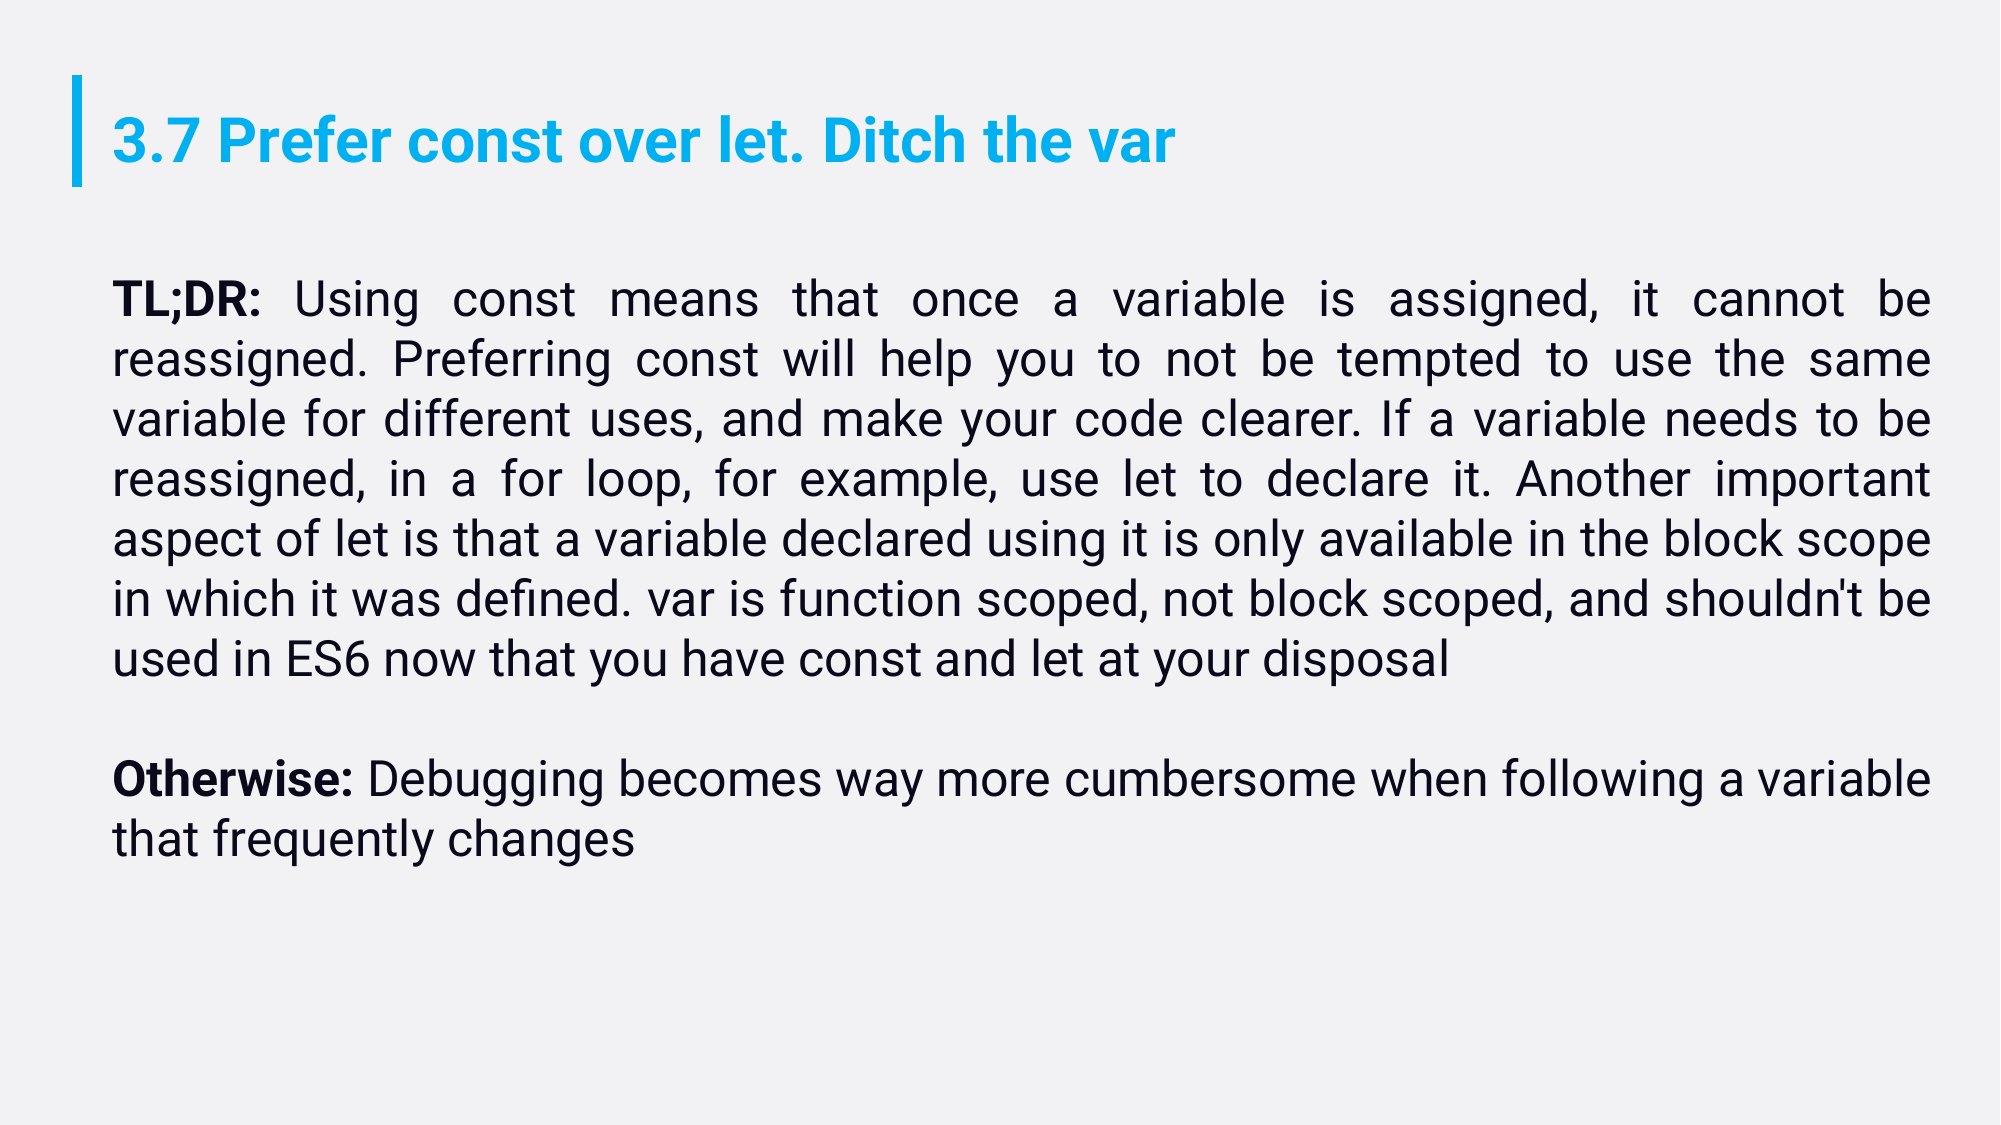

# 3.7 Prefer const over let. Ditch the var
TL;DR: Using const means that once a variable is assigned, it cannot be reassigned. Preferring const will help you to not be tempted to use the same variable for different uses, and make your code clearer. If a variable needs to be reassigned, in a for loop, for example, use let to declare it. Another important aspect of let is that a variable declared using it is only available in the block scope in which it was defined. var is function scoped, not block scoped, and shouldn't be used in ES6 now that you have const and let at your disposal

Otherwise: Debugging becomes way more cumbersome when following a variable that frequently changes